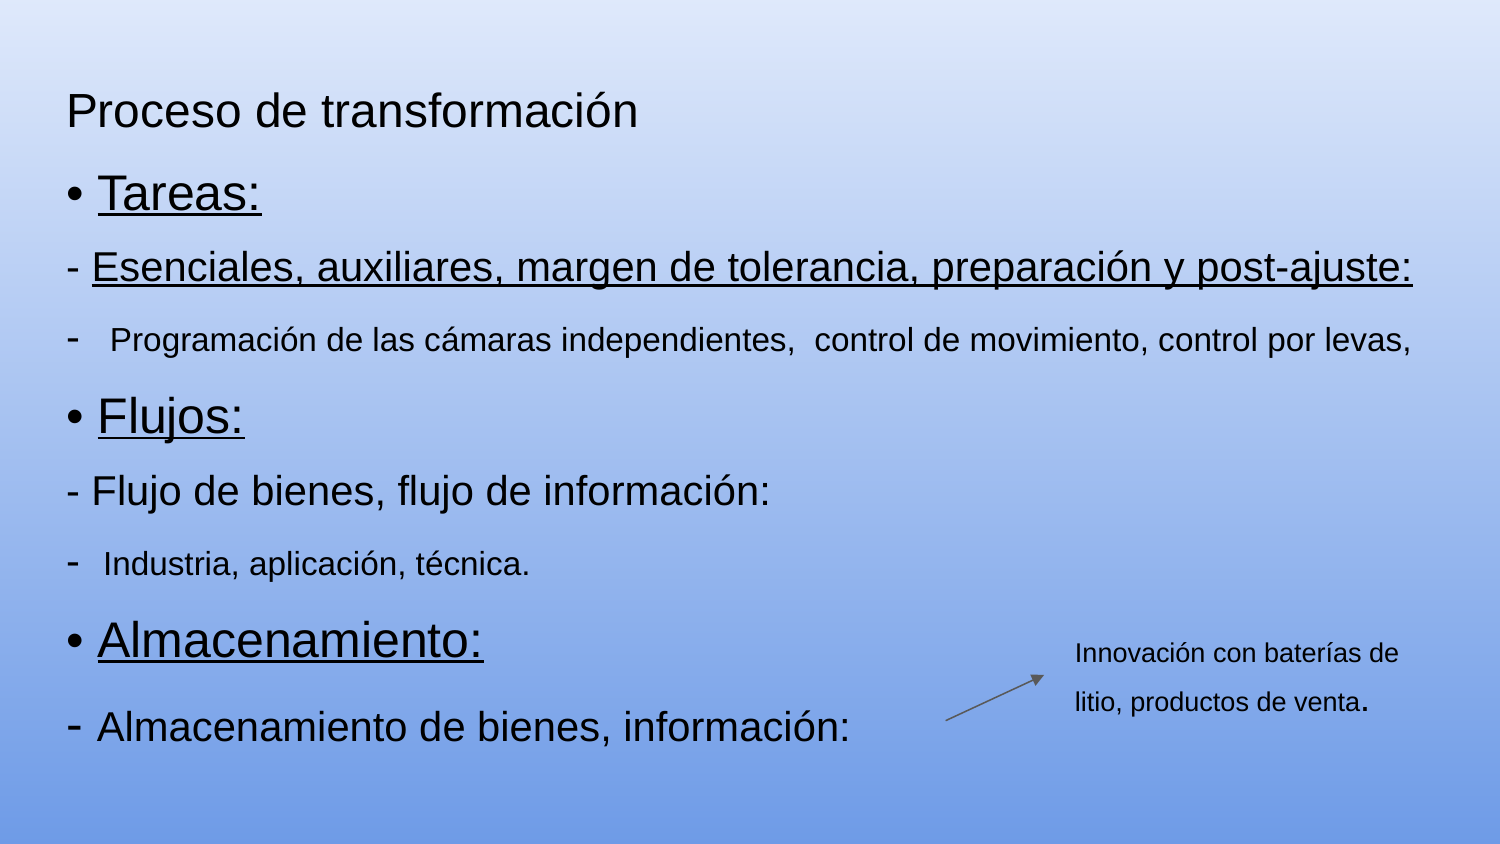

# Proceso de transformación
• Tareas:
- Esenciales, auxiliares, margen de tolerancia, preparación y post-ajuste:
-   Programación de las cámaras independientes,  control de movimiento, control por levas,
• Flujos:
- Flujo de bienes, flujo de información:
-  Industria, aplicación, técnica.
• Almacenamiento:
- Almacenamiento de bienes, información:

Innovación con baterías de litio, productos de venta.